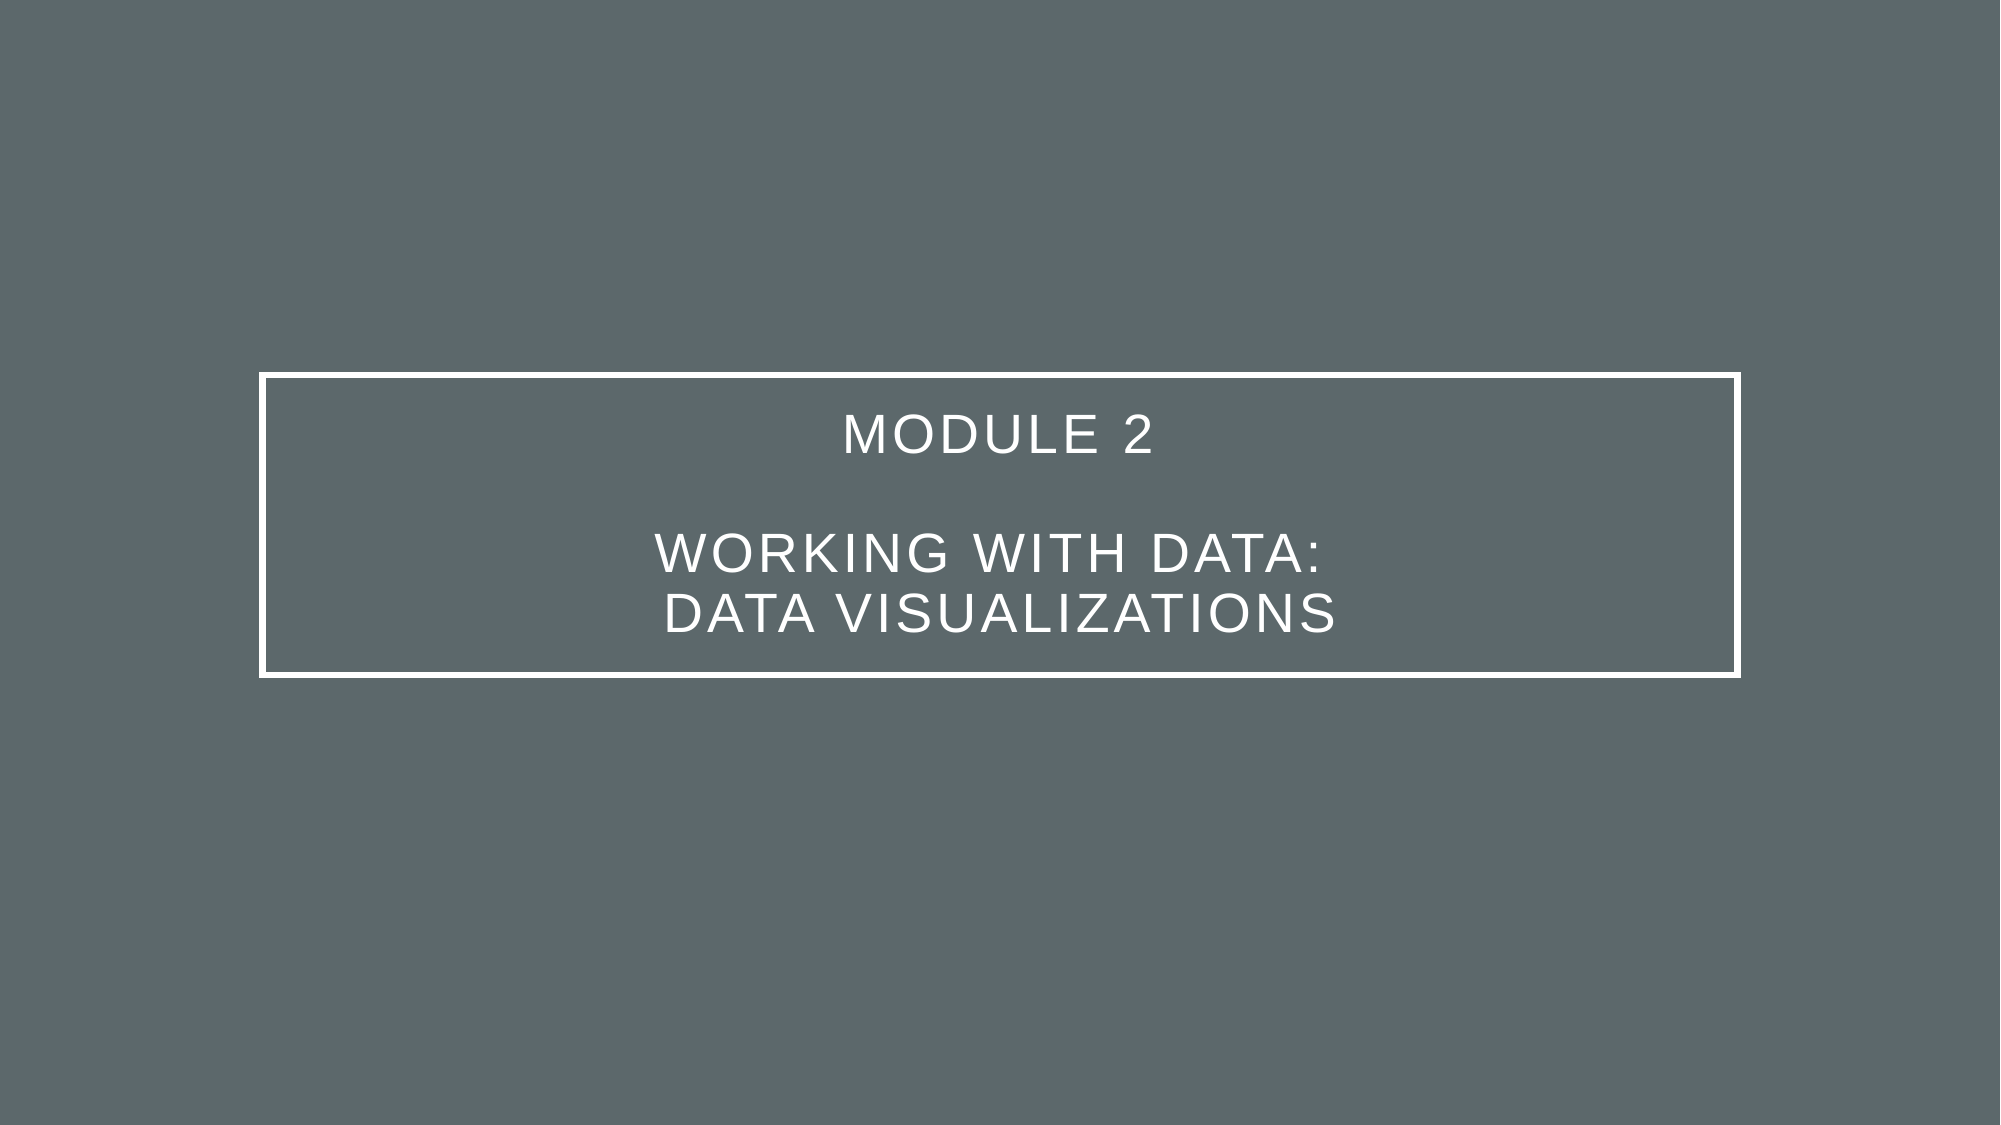

# Module 2 Working with data: Data Visualizations